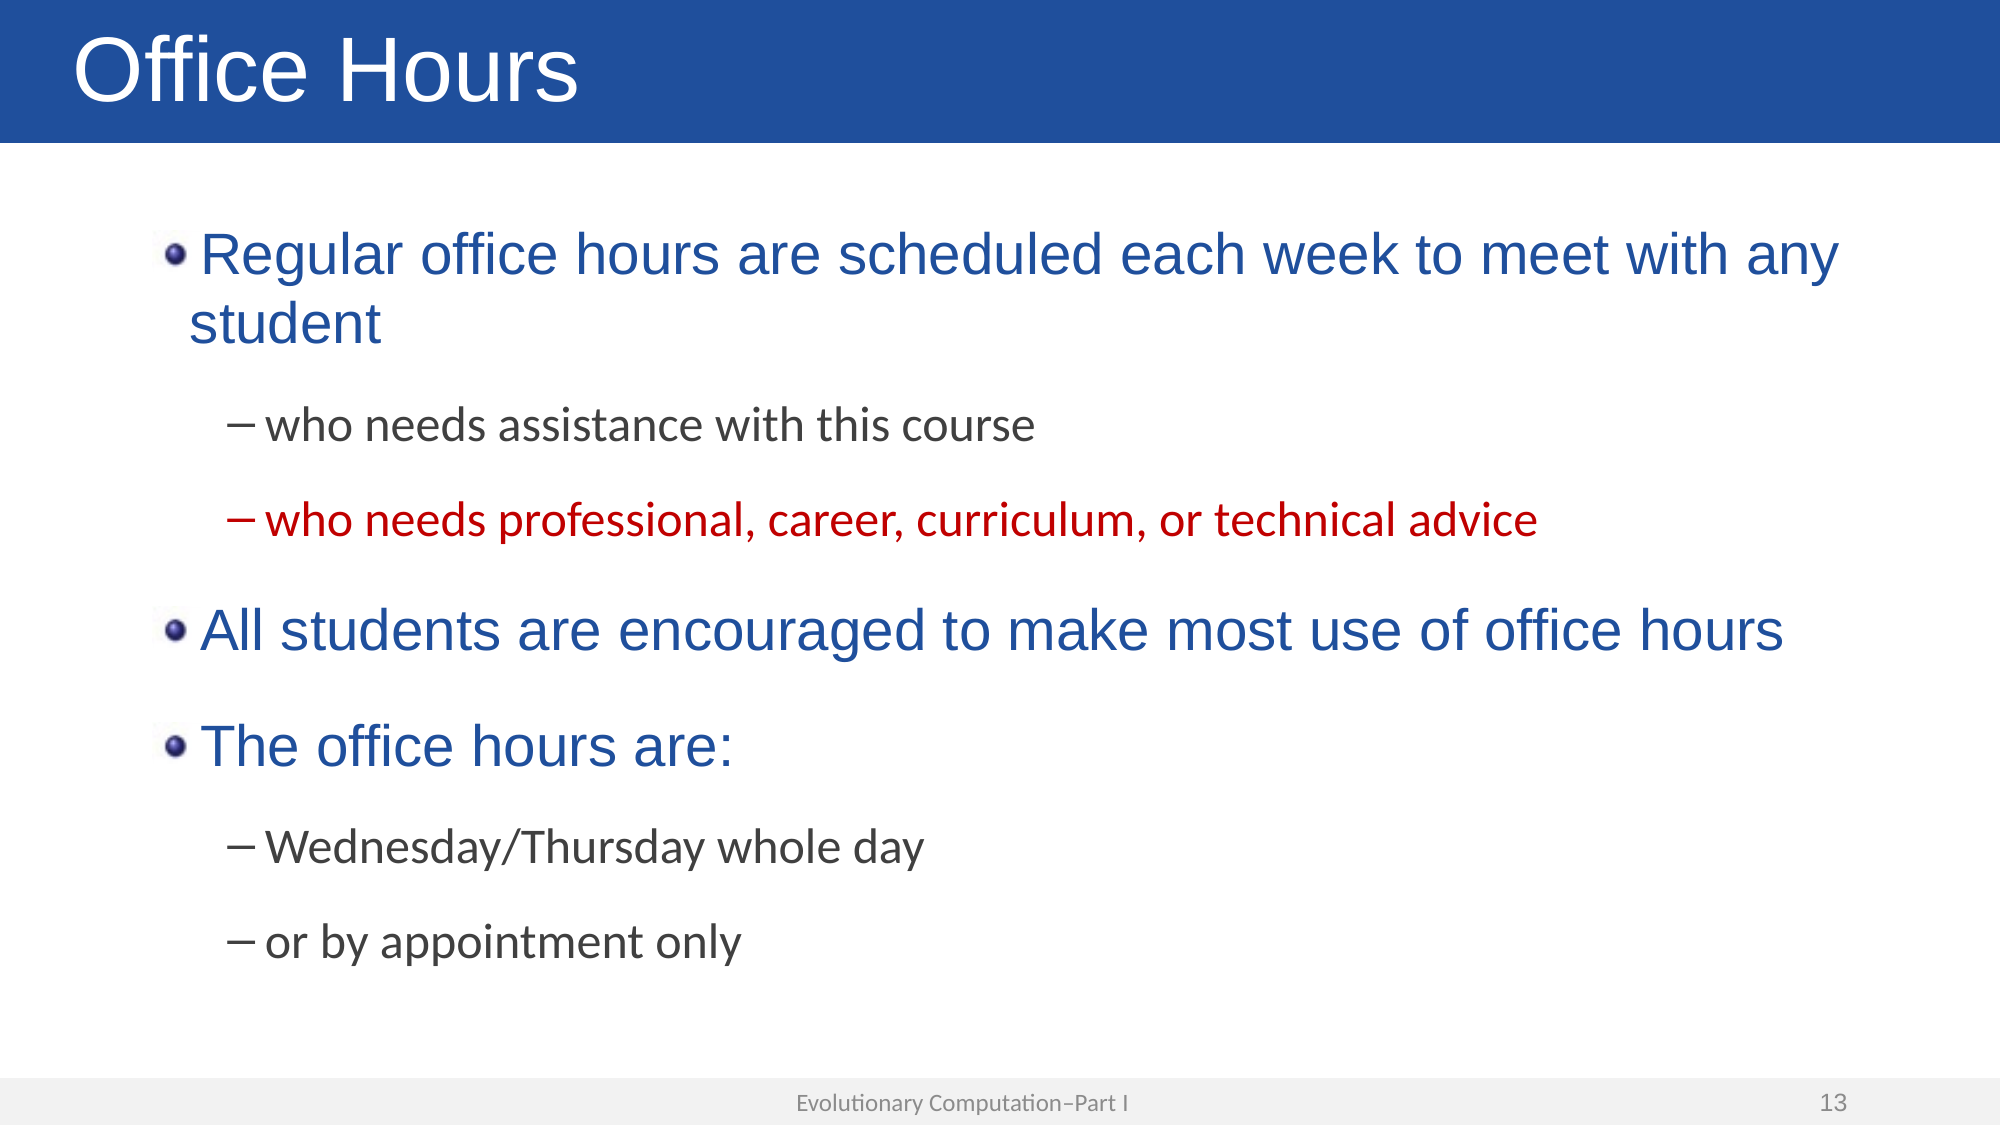

# Office Hours
Regular office hours are scheduled each week to meet with any student
who needs assistance with this course
who needs professional, career, curriculum, or technical advice
All students are encouraged to make most use of office hours
The office hours are:
Wednesday/Thursday whole day
or by appointment only
Evolutionary Computation–Part I
13